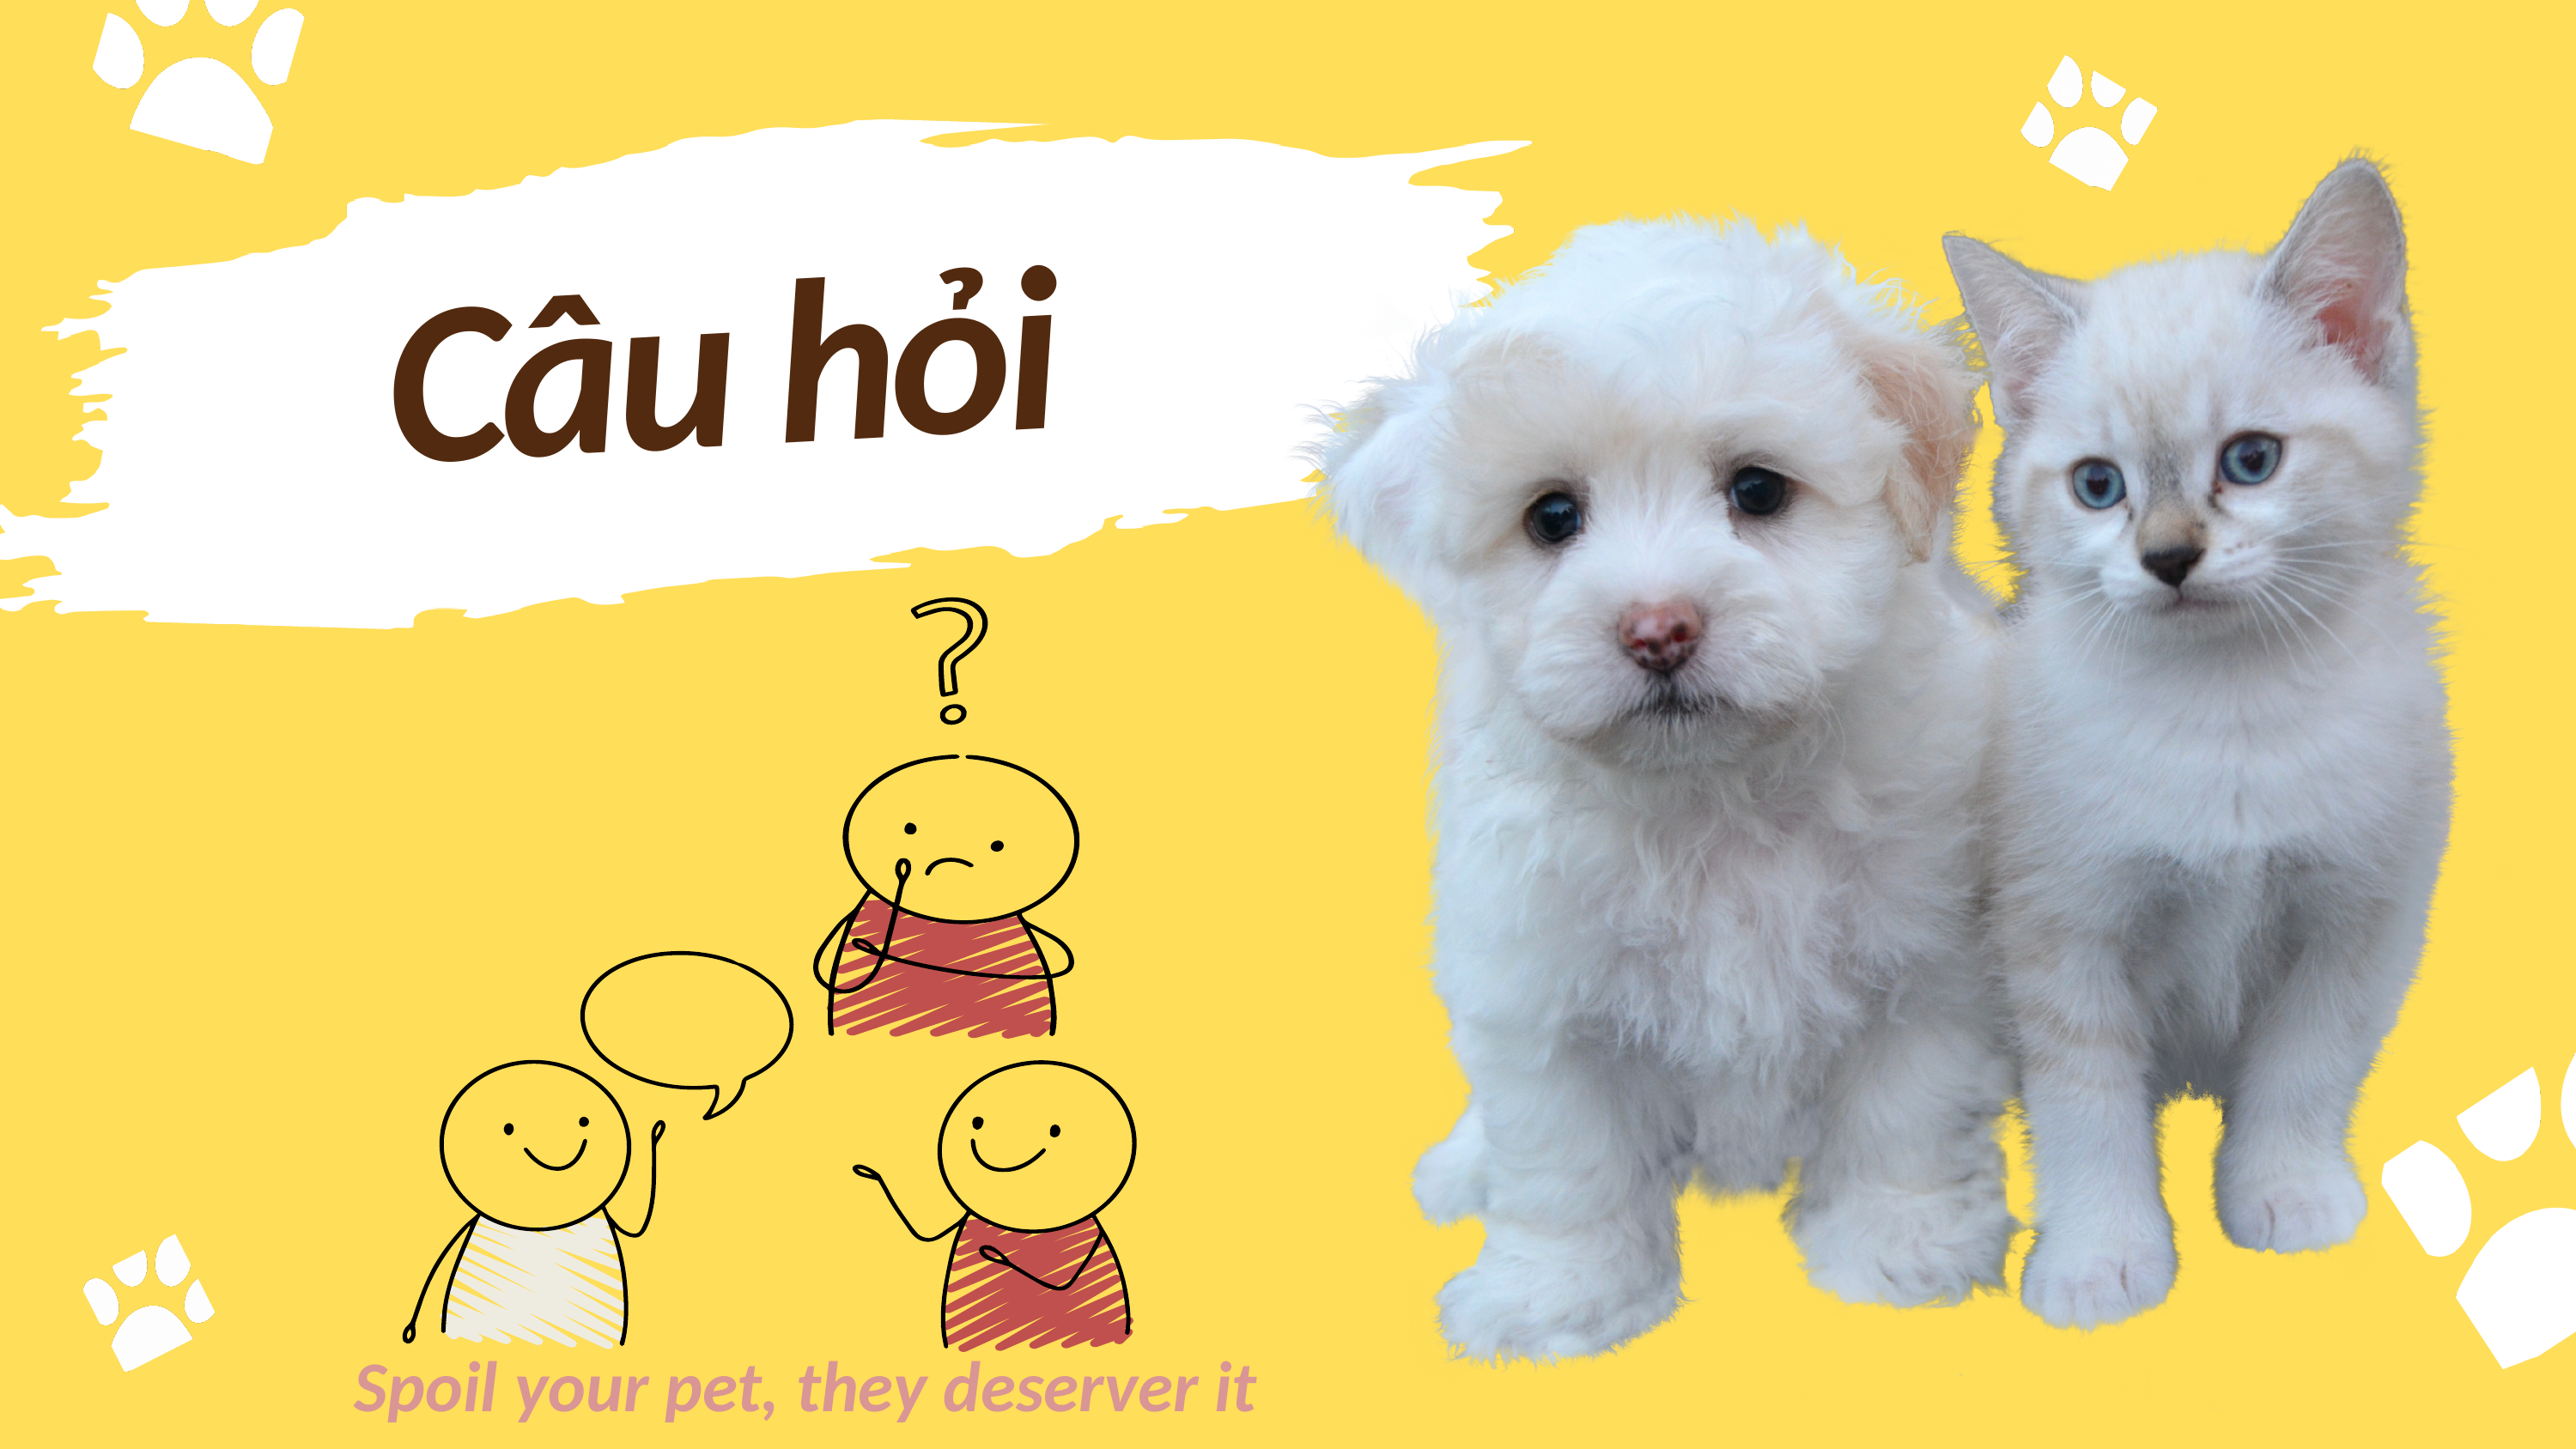

Câu hỏi

Spoil your pet, they deserver it